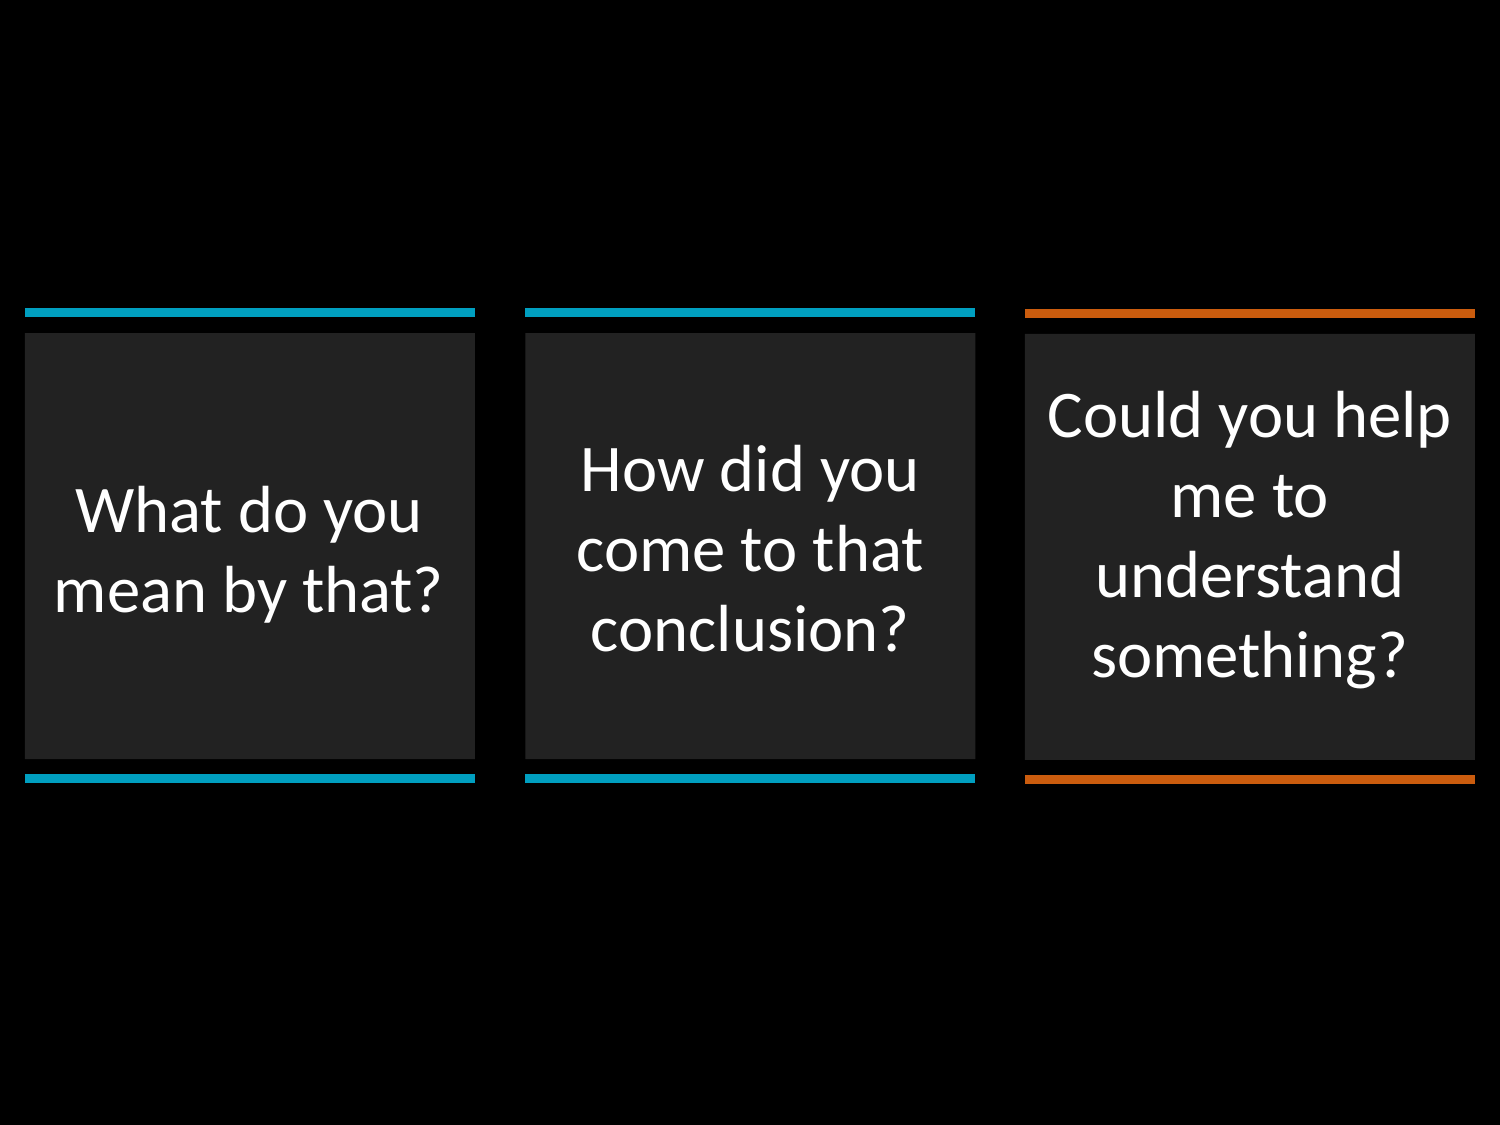

What do you mean by that?

How did you come to that conclusion?

Could you help me to understand something?